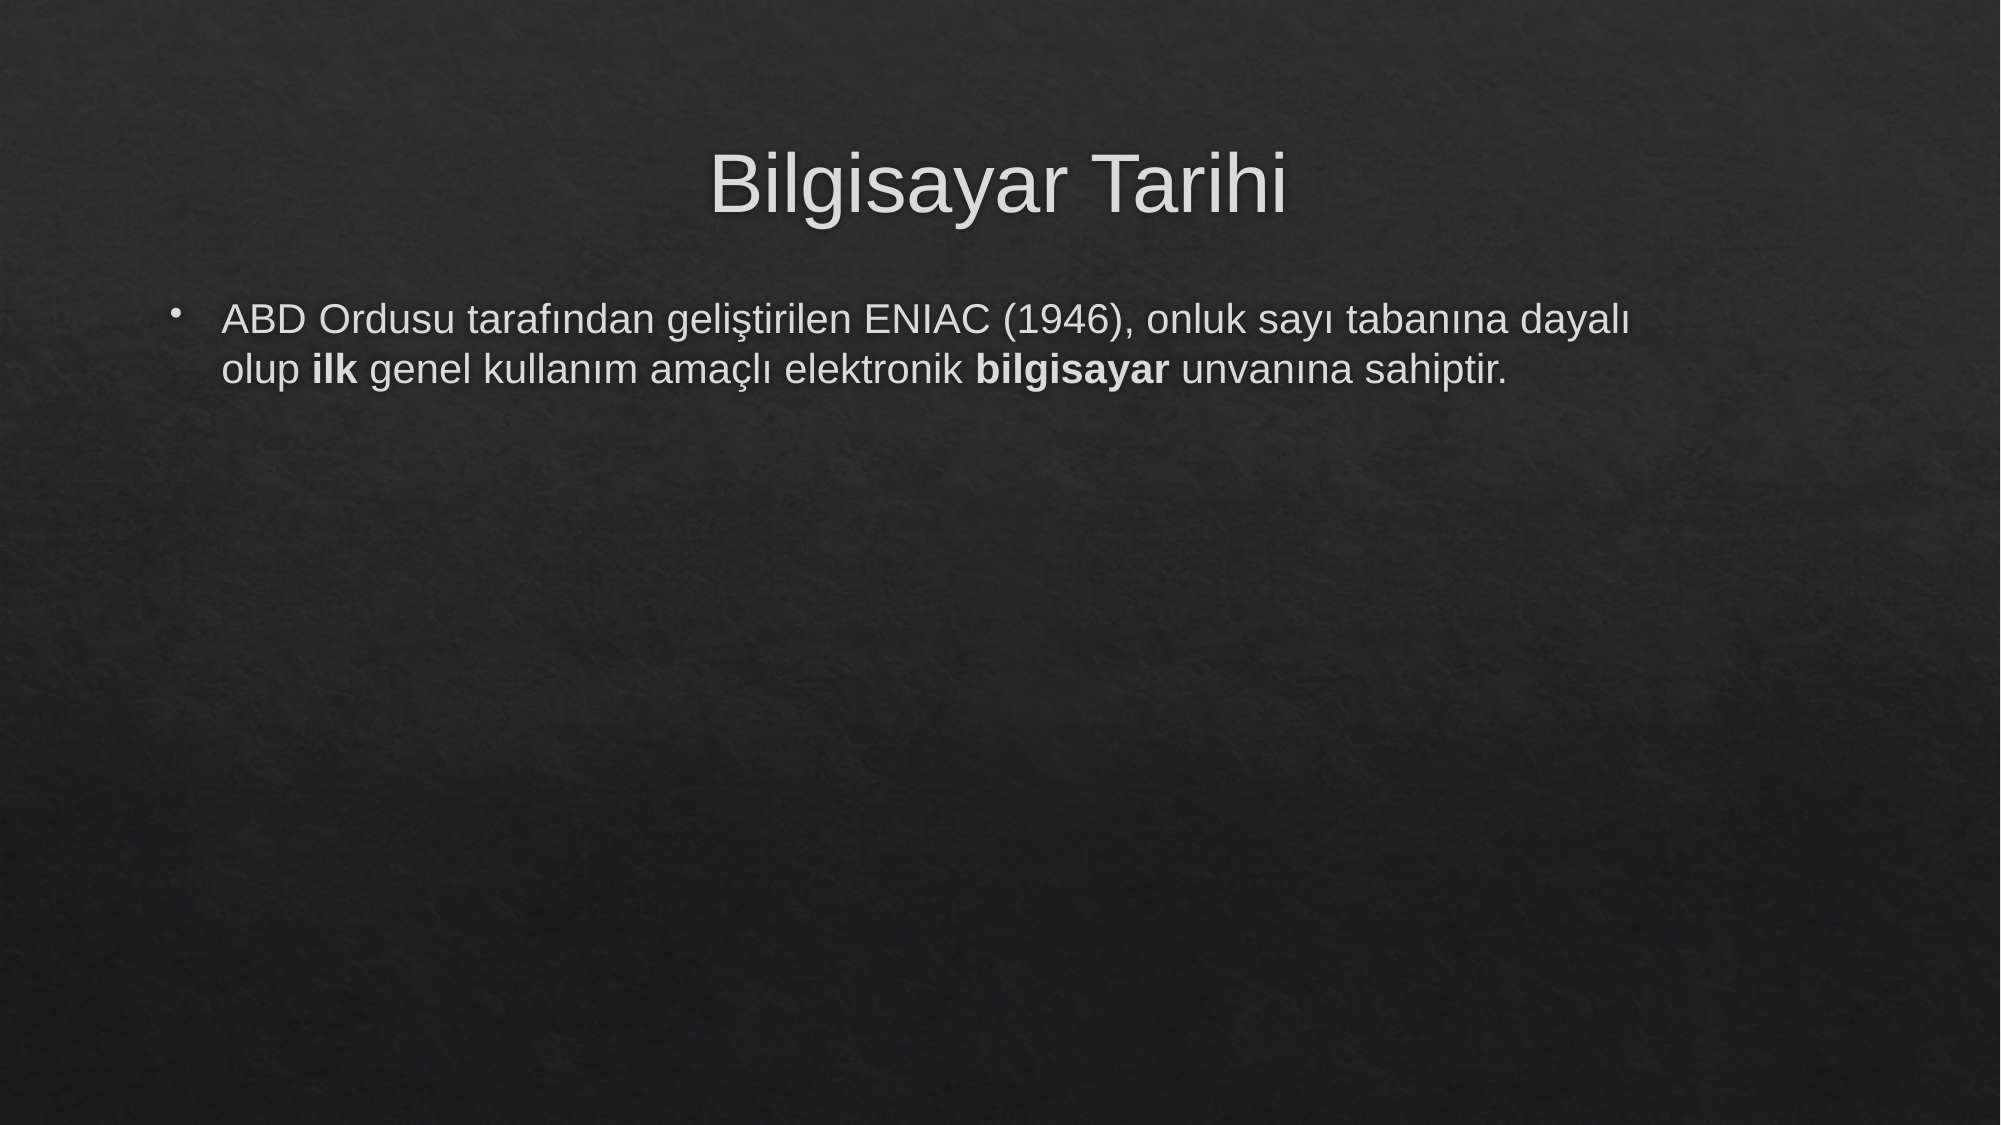

# Bilgisayar Tarihi
ABD Ordusu tarafından geliştirilen ENIAC (1946), onluk sayı tabanına dayalı olup ilk genel kullanım amaçlı elektronik bilgisayar unvanına sahiptir.